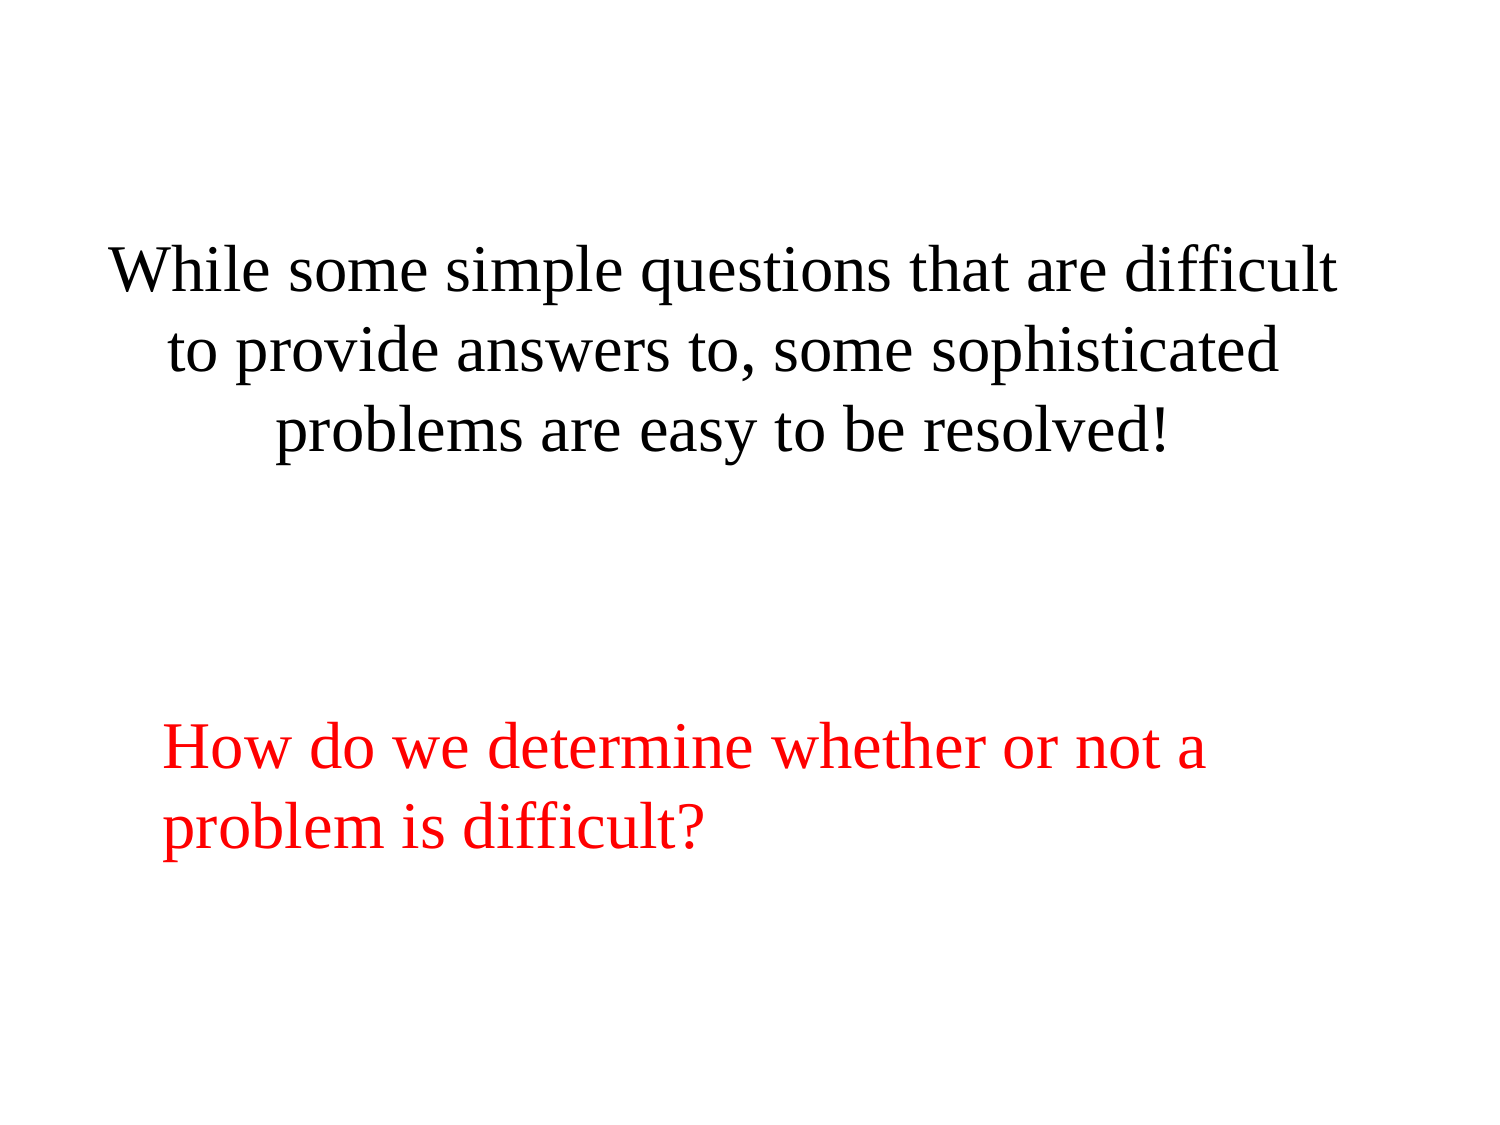

# While some simple questions that are difficult to provide answers to, some sophisticated problems are easy to be resolved!
How do we determine whether or not a problem is difficult?